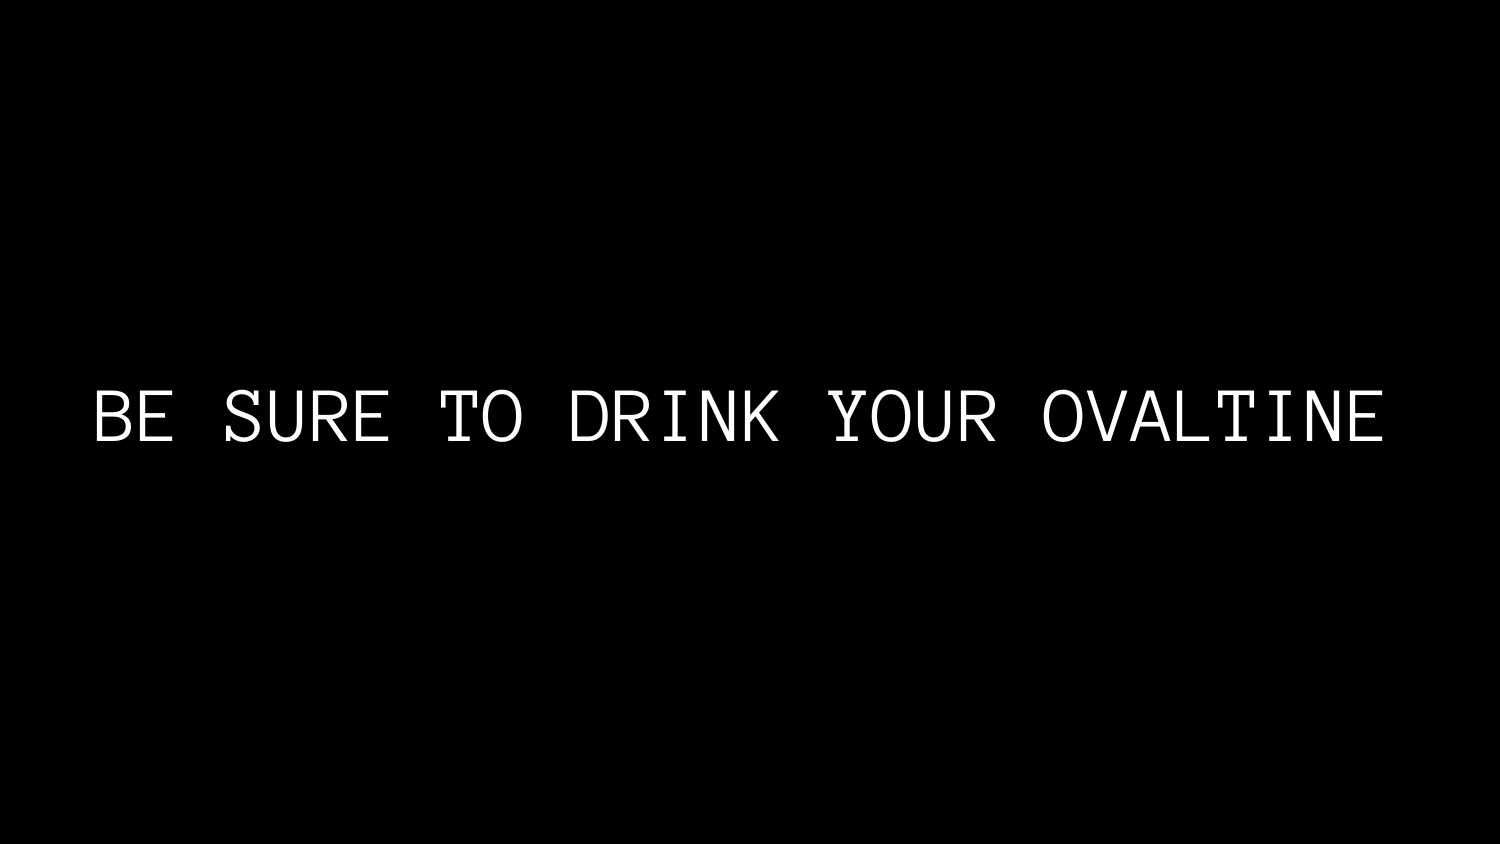

# BE SURE TO DRINK YOUR OVALTINE